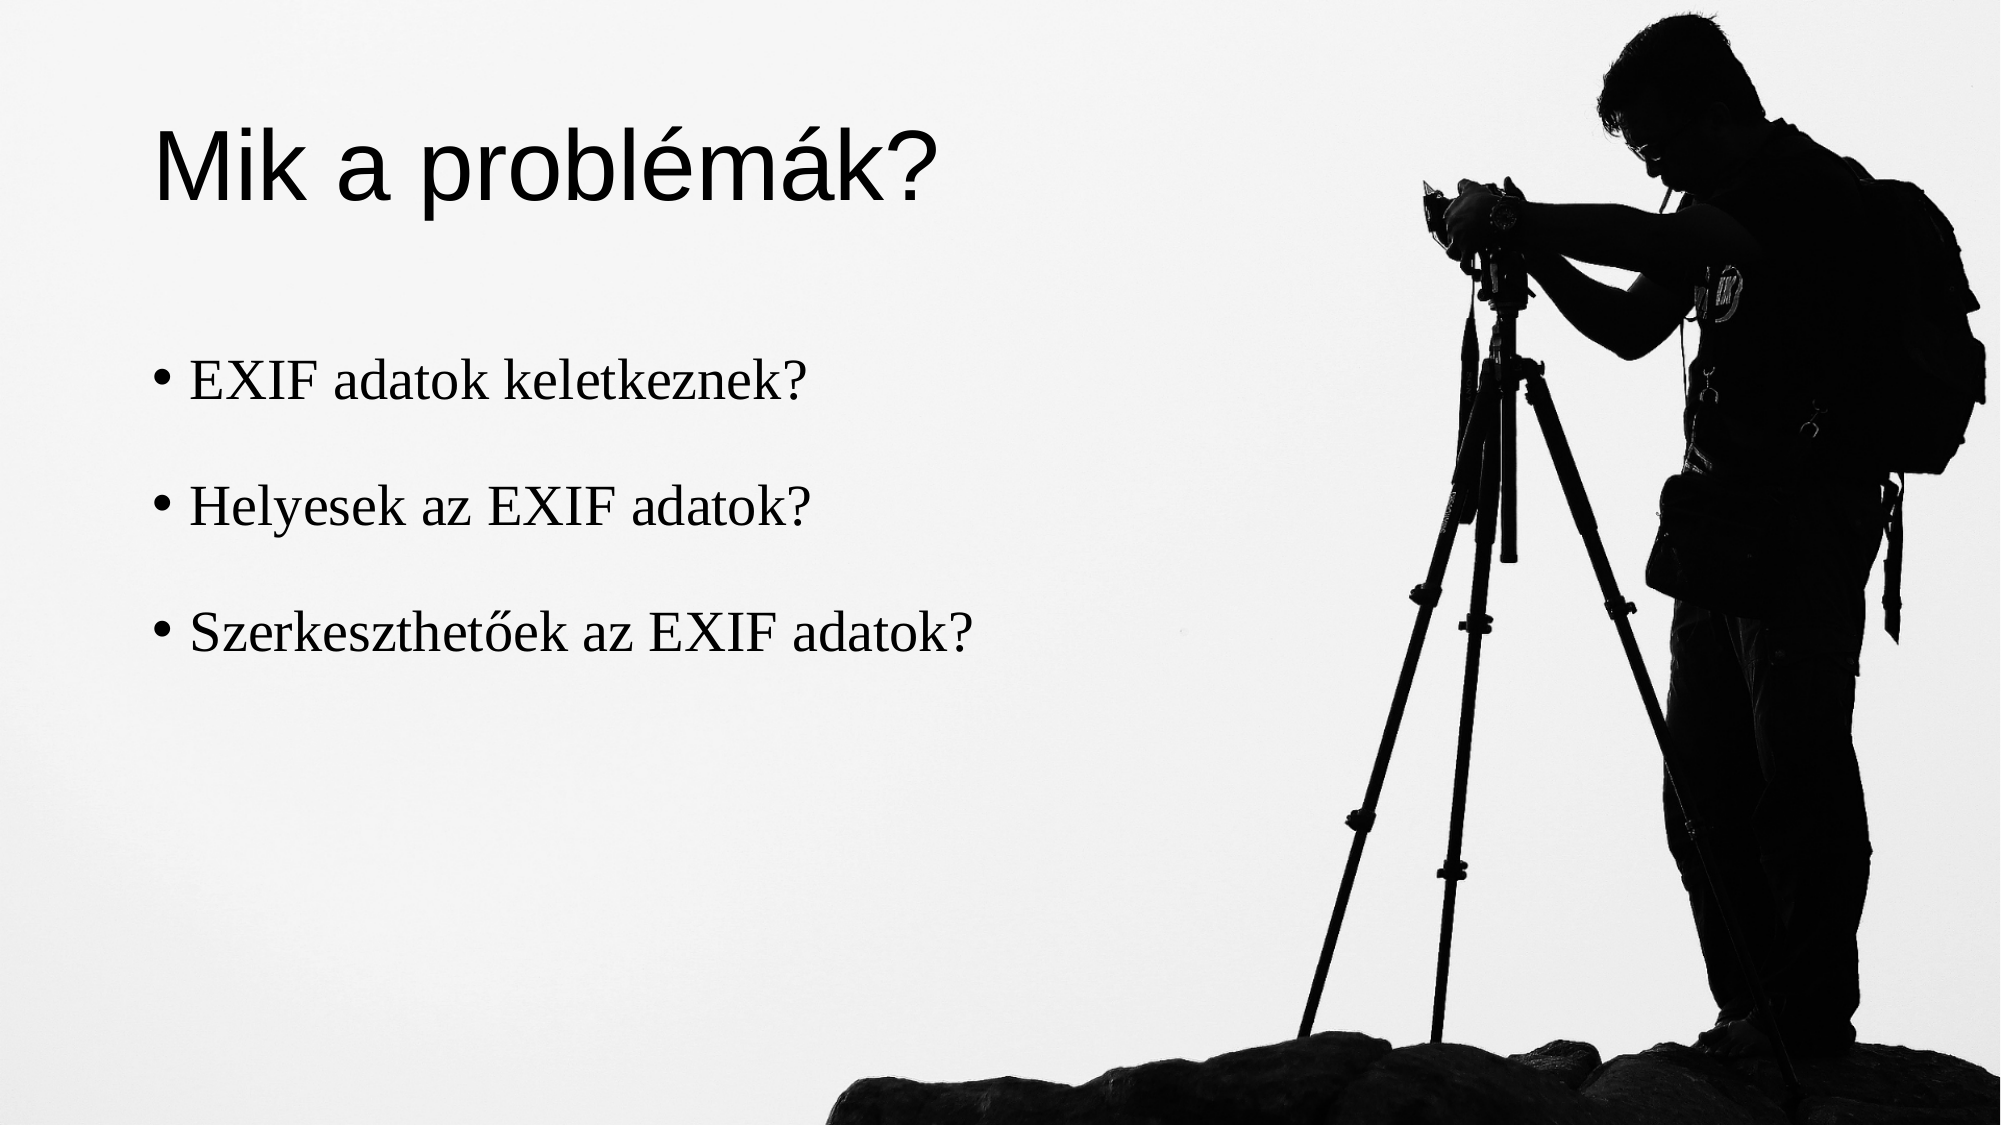

# Mik a problémák?
EXIF adatok keletkeznek?
Helyesek az EXIF adatok?
Szerkeszthetőek az EXIF adatok?